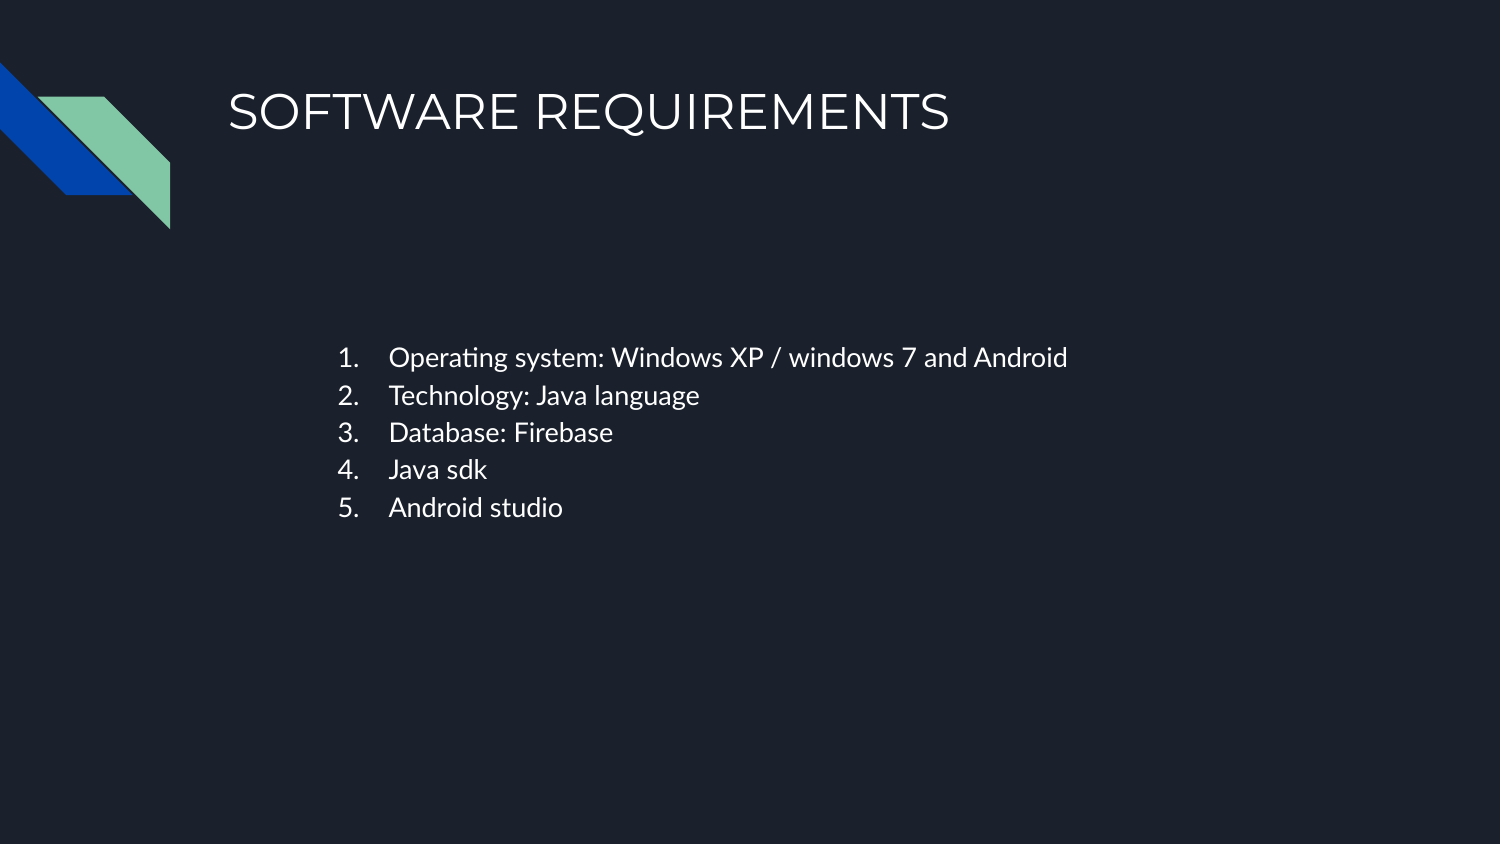

# SOFTWARE REQUIREMENTS
Operating system: Windows XP / windows 7 and Android
Technology: Java language
Database: Firebase
Java sdk
Android studio